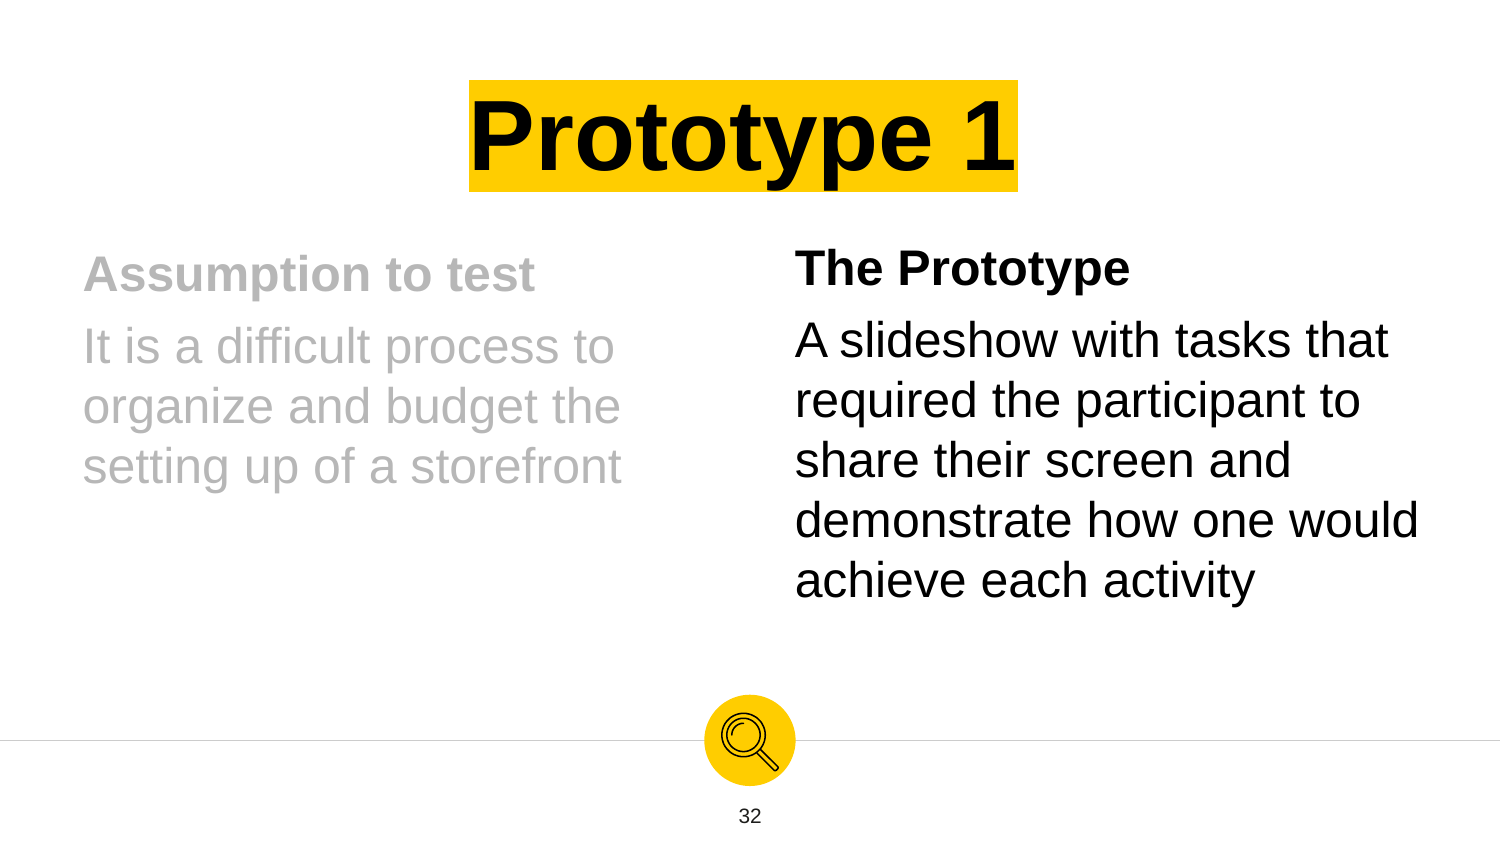

Prototype 1
Assumption to test
It is a difficult process to organize and budget the setting up of a storefront

The Prototype
A slideshow with tasks that required the participant to share their screen and demonstrate how one would achieve each activity

32